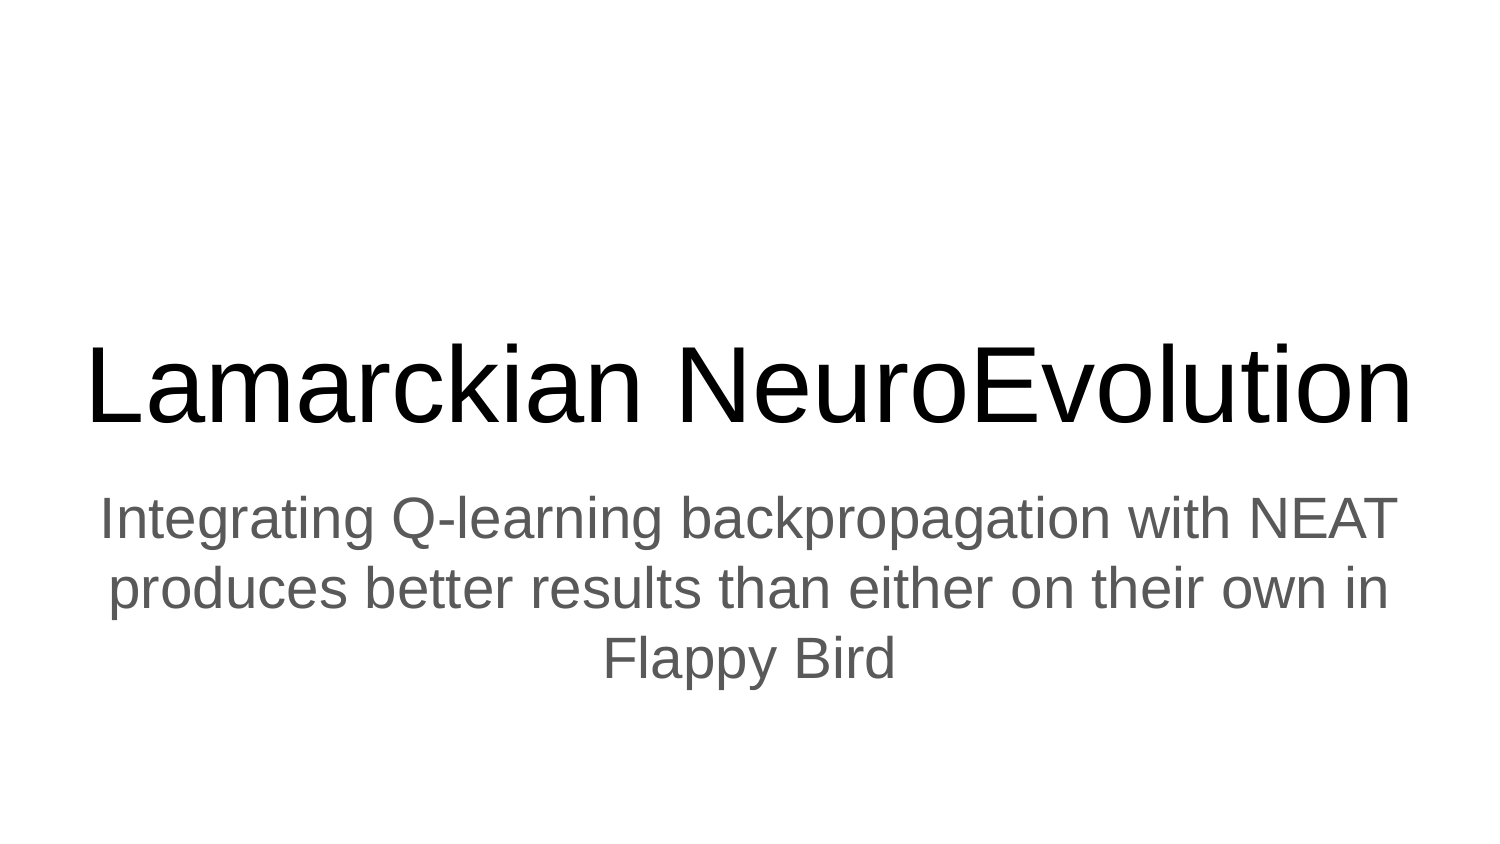

# Lamarckian NeuroEvolution
Integrating Q-learning backpropagation with NEAT produces better results than either on their own in Flappy Bird